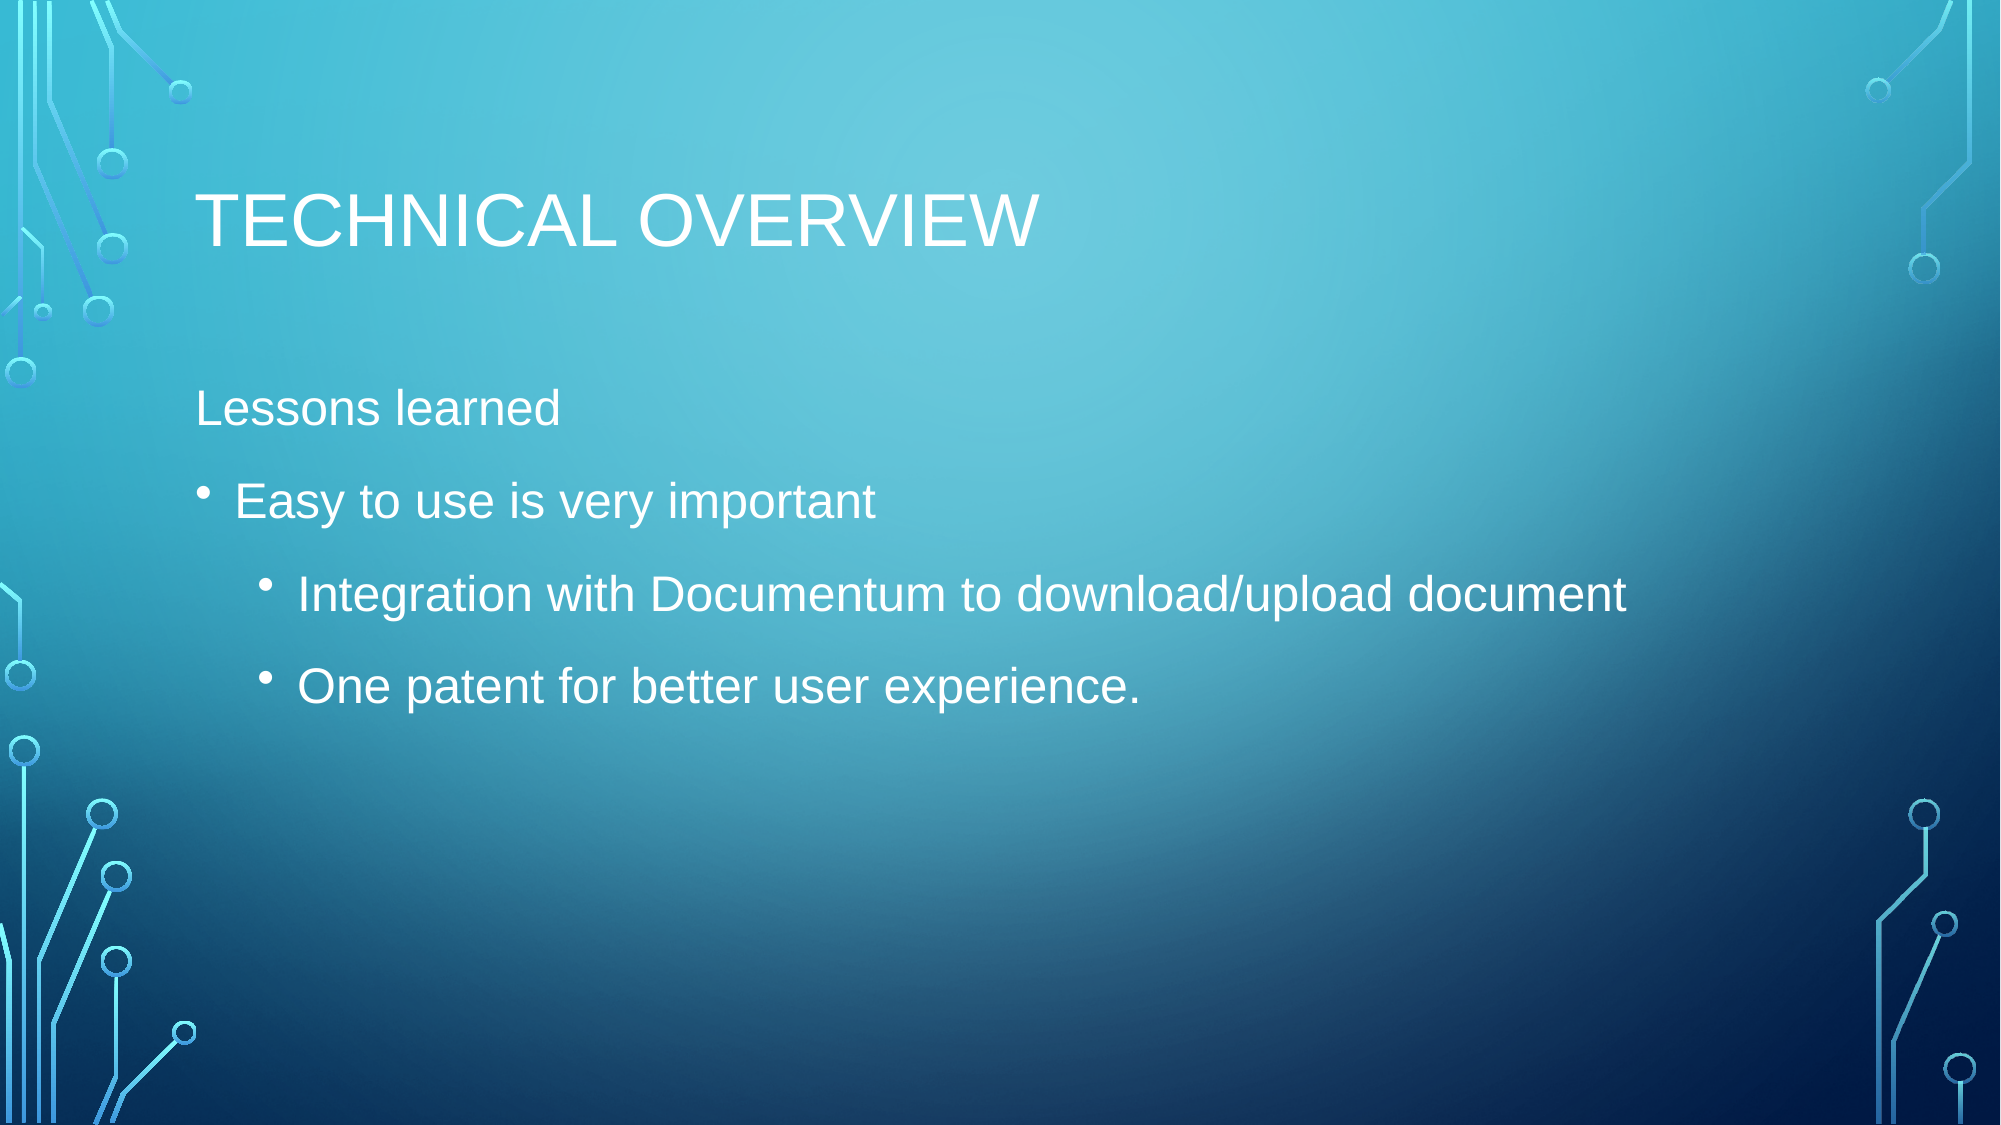

# Technical overview
Lessons learned
Easy to use is very important
Integration with Documentum to download/upload document
One patent for better user experience.